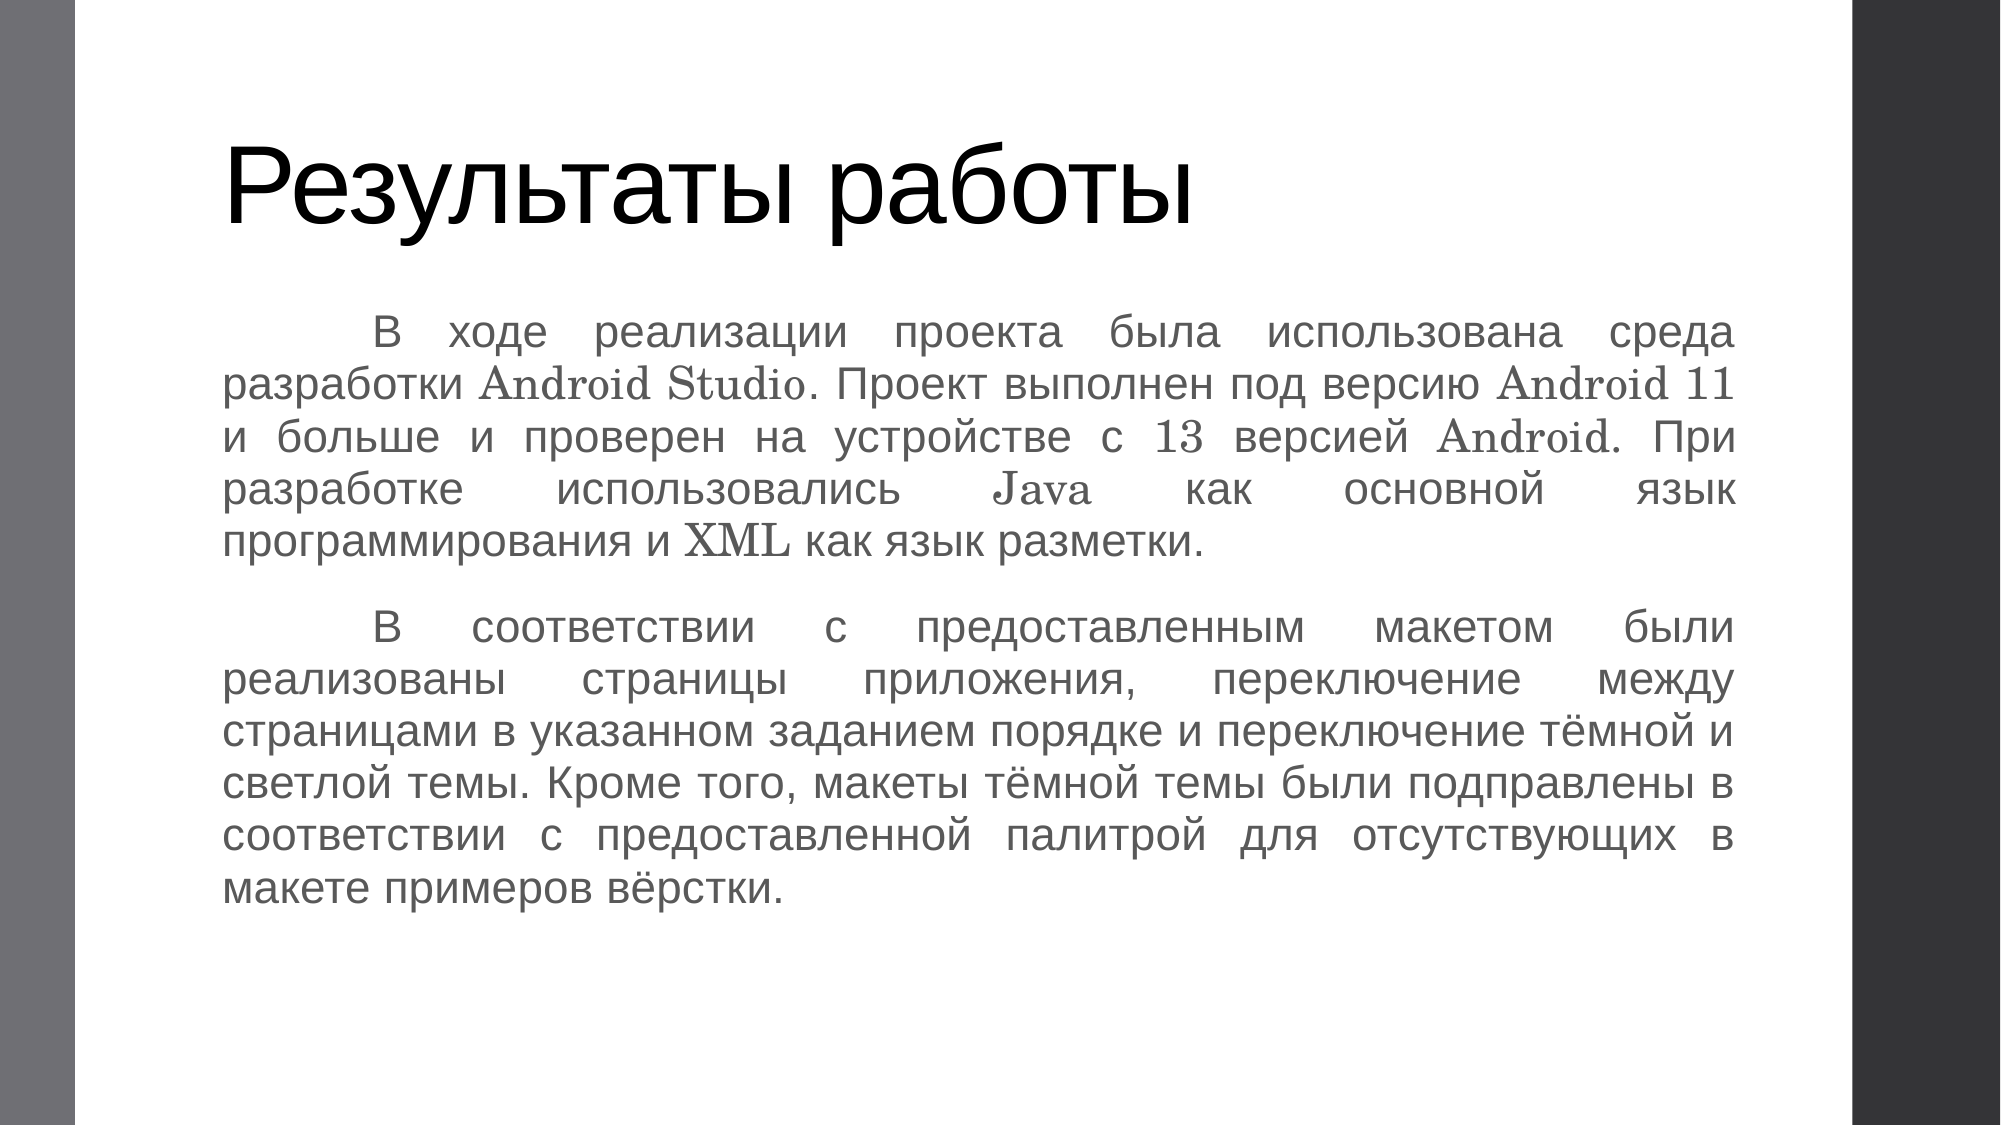

# Результаты работы
	В ходе реализации проекта была использована среда разработки Android Studio. Проект выполнен под версию Android 11 и больше и проверен на устройстве с 13 версией Android. При разработке использовались Java как основной язык программирования и XML как язык разметки.
	В соответствии с предоставленным макетом были реализованы страницы приложения, переключение между страницами в указанном заданием порядке и переключение тёмной и светлой темы. Кроме того, макеты тёмной темы были подправлены в соответствии с предоставленной палитрой для отсутствующих в макете примеров вёрстки.